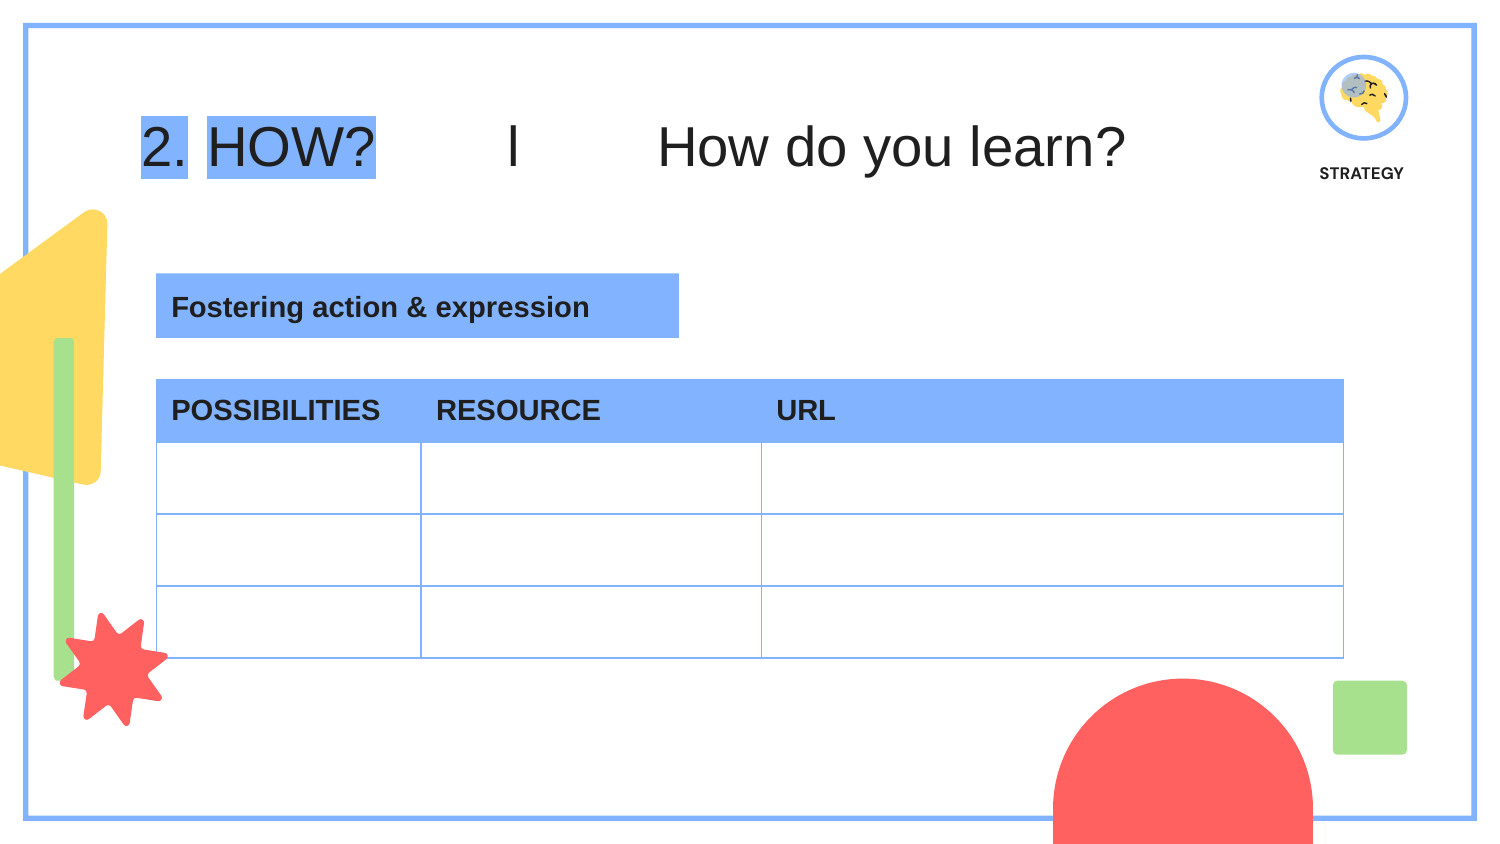

# HOW?	l	How do you learn?
STRATEGY
Fostering action & expression
| POSSIBILITIES | RESOURCE | URL |
| --- | --- | --- |
|  |  |  |
|  |  |  |
|  |  |  |